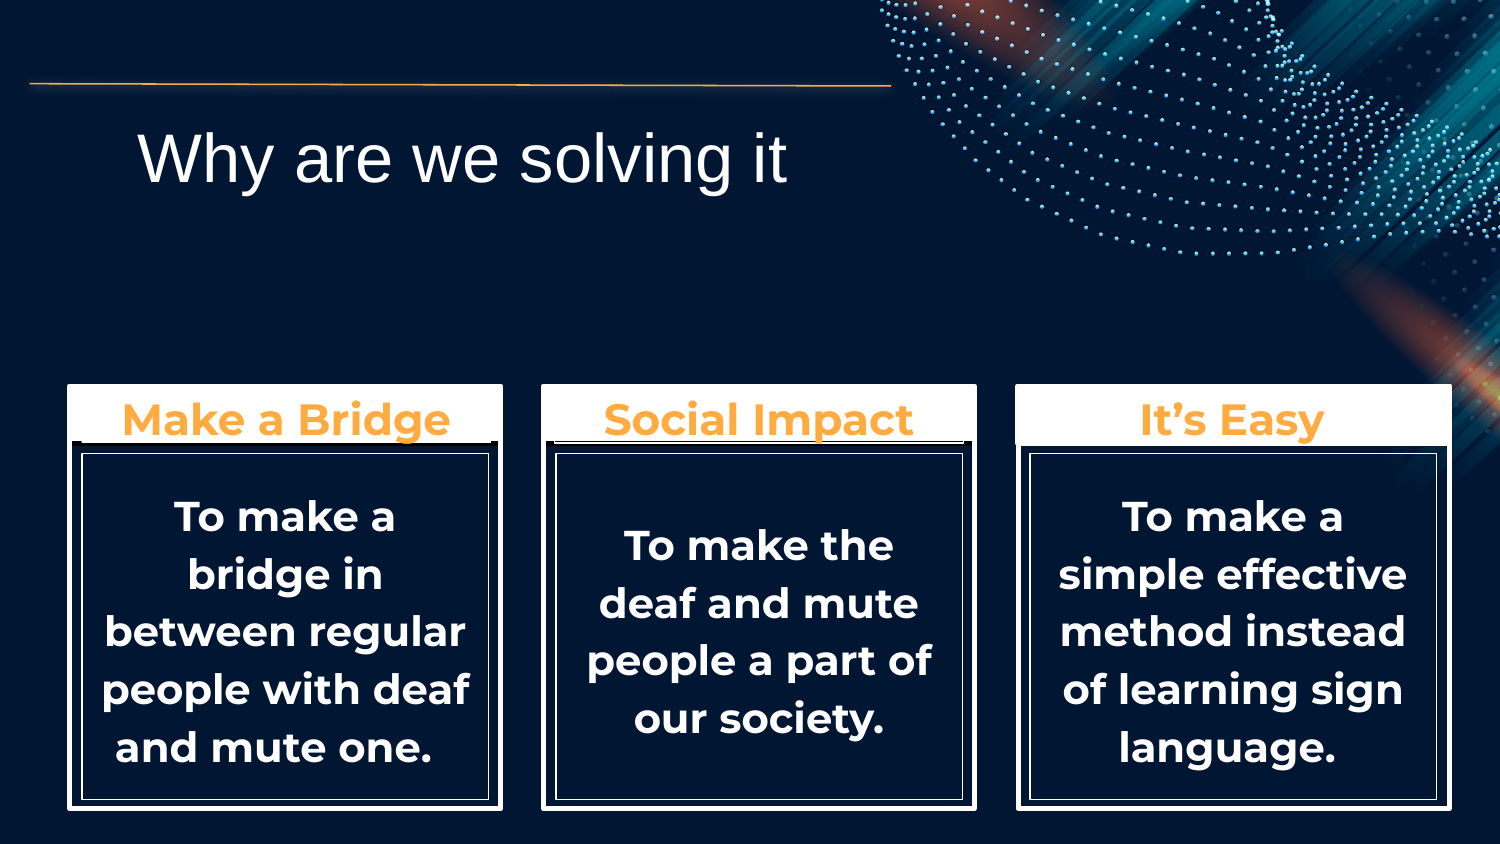

# Why are we solving it

Make a Bridge
Social Impact
It’s Easy
To make a bridge in between regular people with deaf and mute one.
To make the deaf and mute people a part of our society.
To make a simple effective method instead of learning sign language.